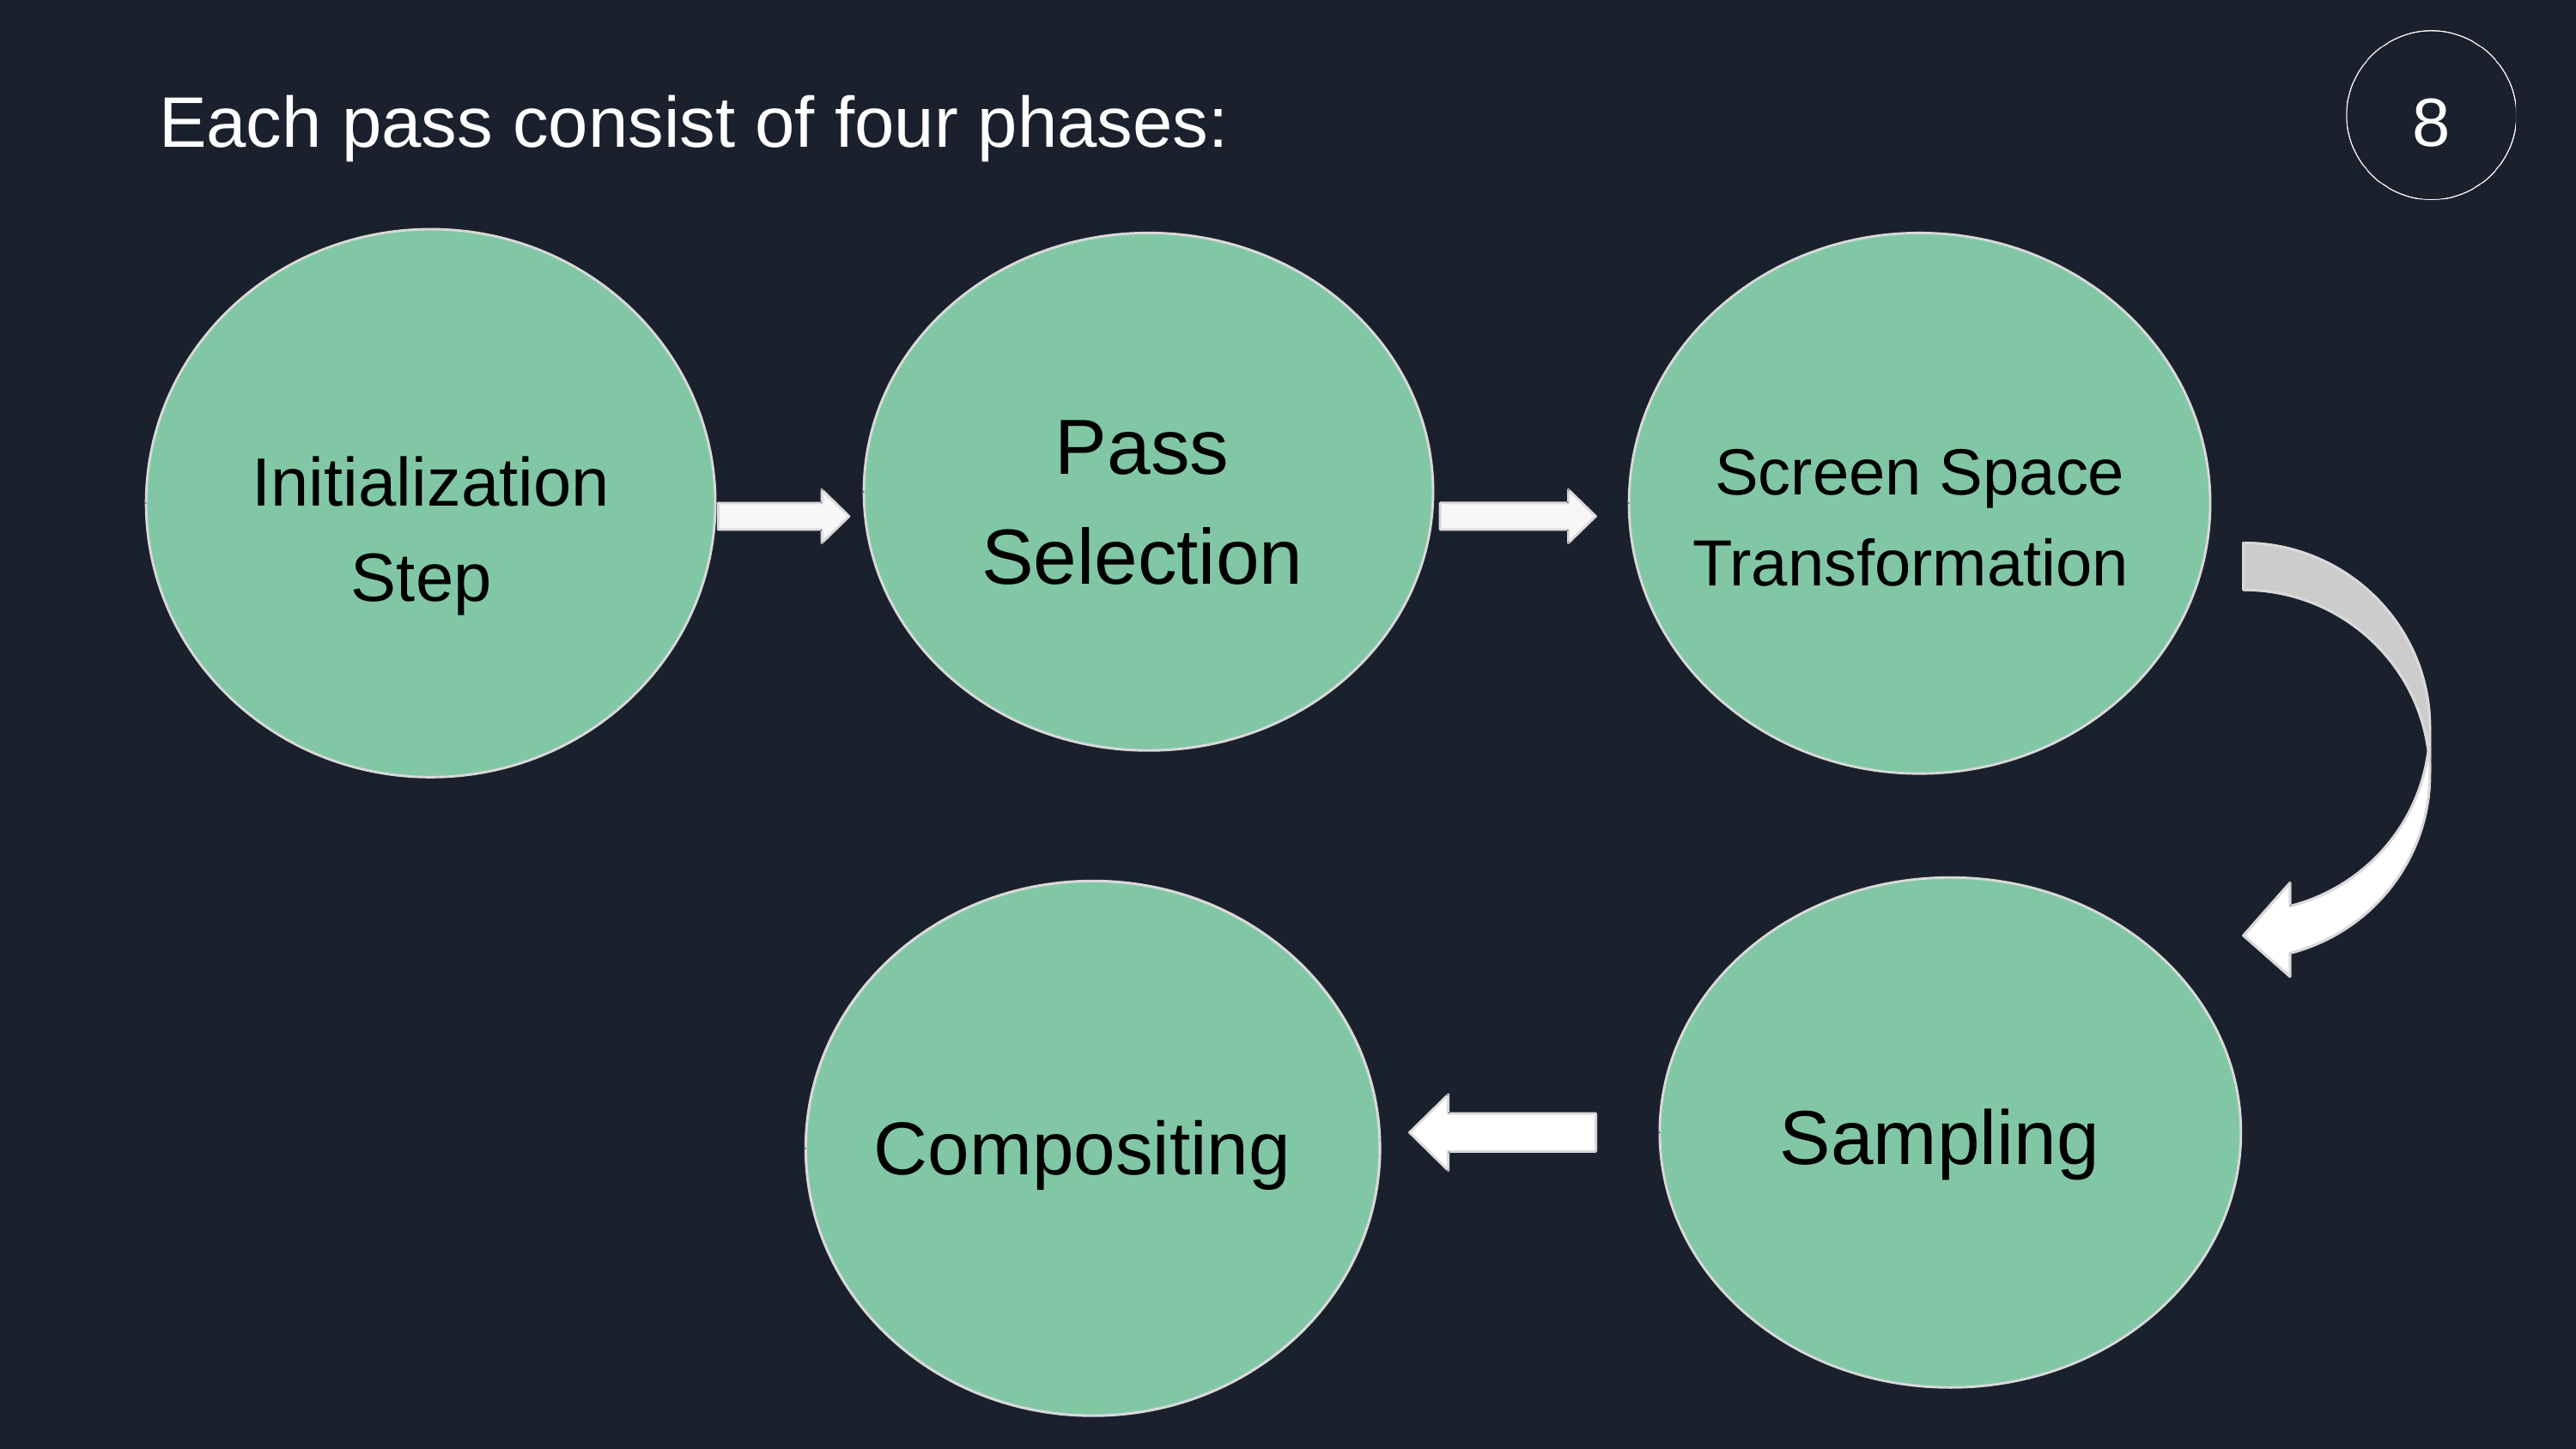

8
Each pass consist of four phases:

Pass
Selection
Screen Space
Transformation
Initialization
Step

Sampling
Compositing